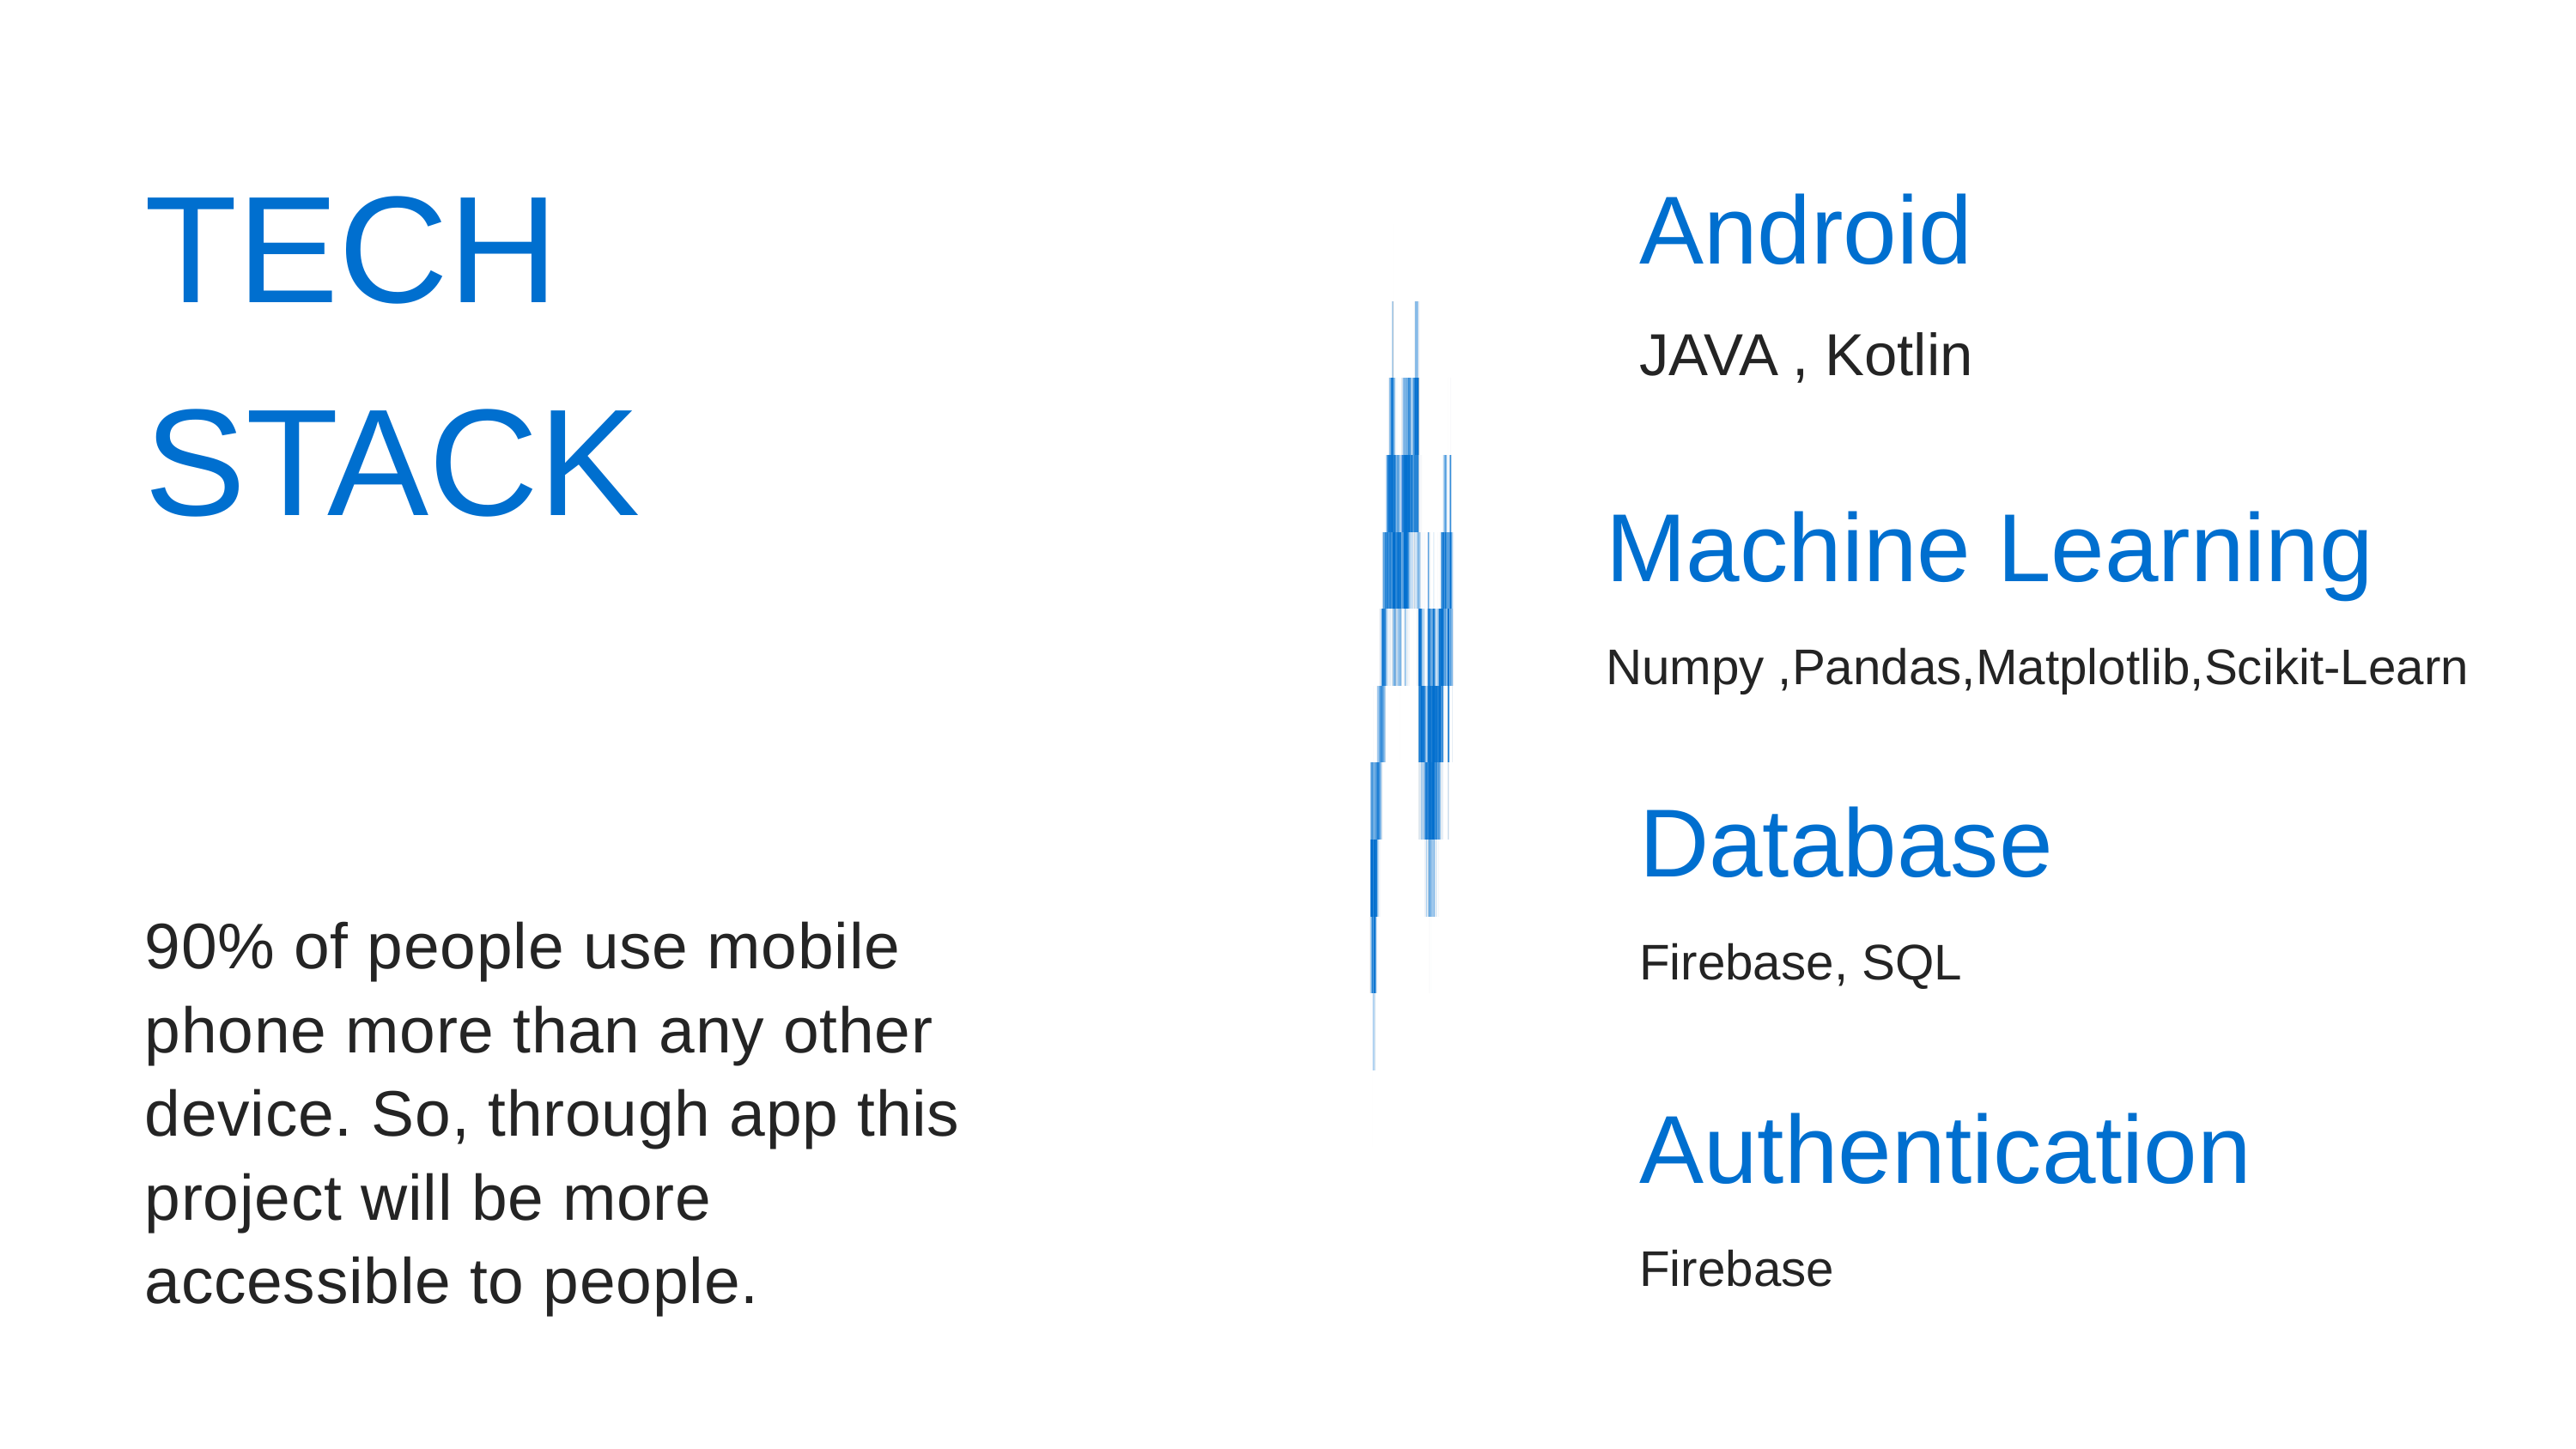

TECH STACK

Android
JAVA , Kotlin
Machine Learning
Numpy ,Pandas,Matplotlib,Scikit-Learn

Database
Firebase, SQL
90% of people use mobile phone more than any other device. So, through app this project will be more accessible to people.
Authentication
Firebase